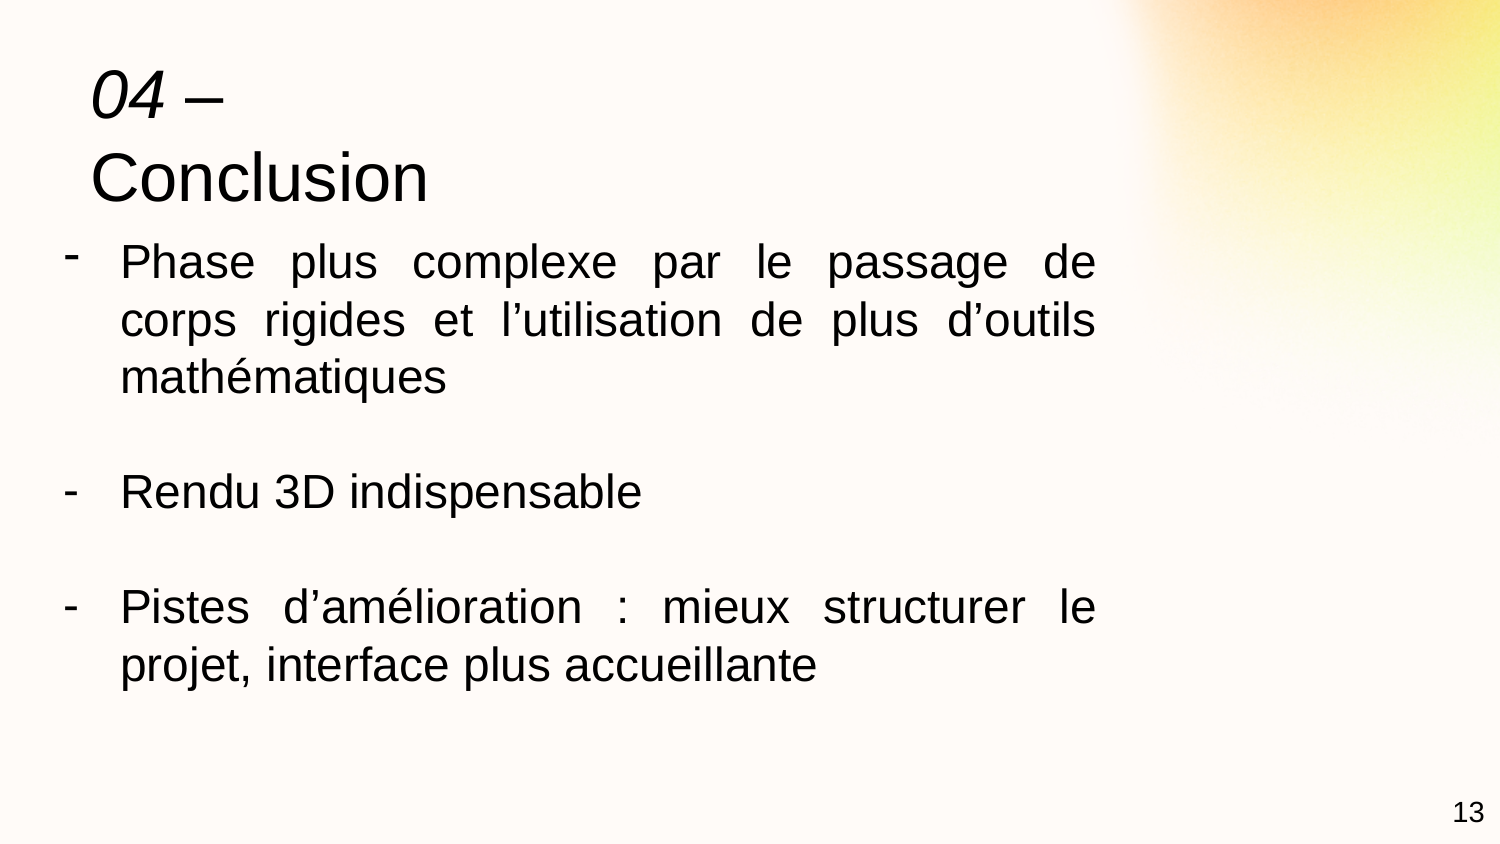

# 04 – Conclusion
Phase plus complexe par le passage de corps rigides et l’utilisation de plus d’outils mathématiques

Rendu 3D indispensable

Pistes d’amélioration : mieux structurer le projet, interface plus accueillante
13